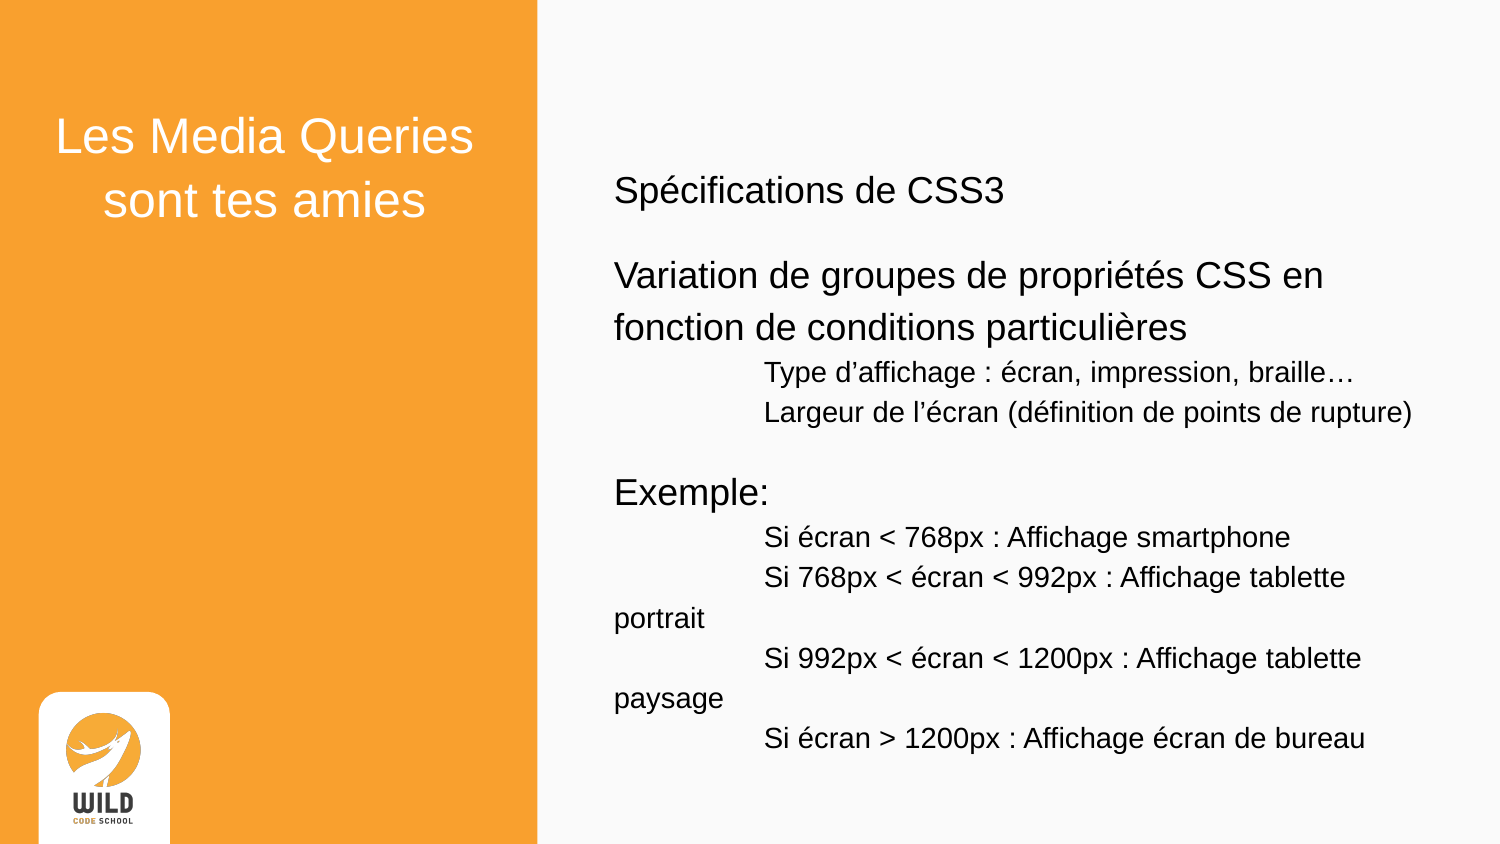

# Les Media Queries sont tes amies
Spécifications de CSS3
Variation de groupes de propriétés CSS en fonction de conditions particulières
	Type d’affichage : écran, impression, braille…
	Largeur de l’écran (définition de points de rupture)
Exemple:
	Si écran < 768px : Affichage smartphone
	Si 768px < écran < 992px : Affichage tablette portrait
	Si 992px < écran < 1200px : Affichage tablette paysage
	Si écran > 1200px : Affichage écran de bureau